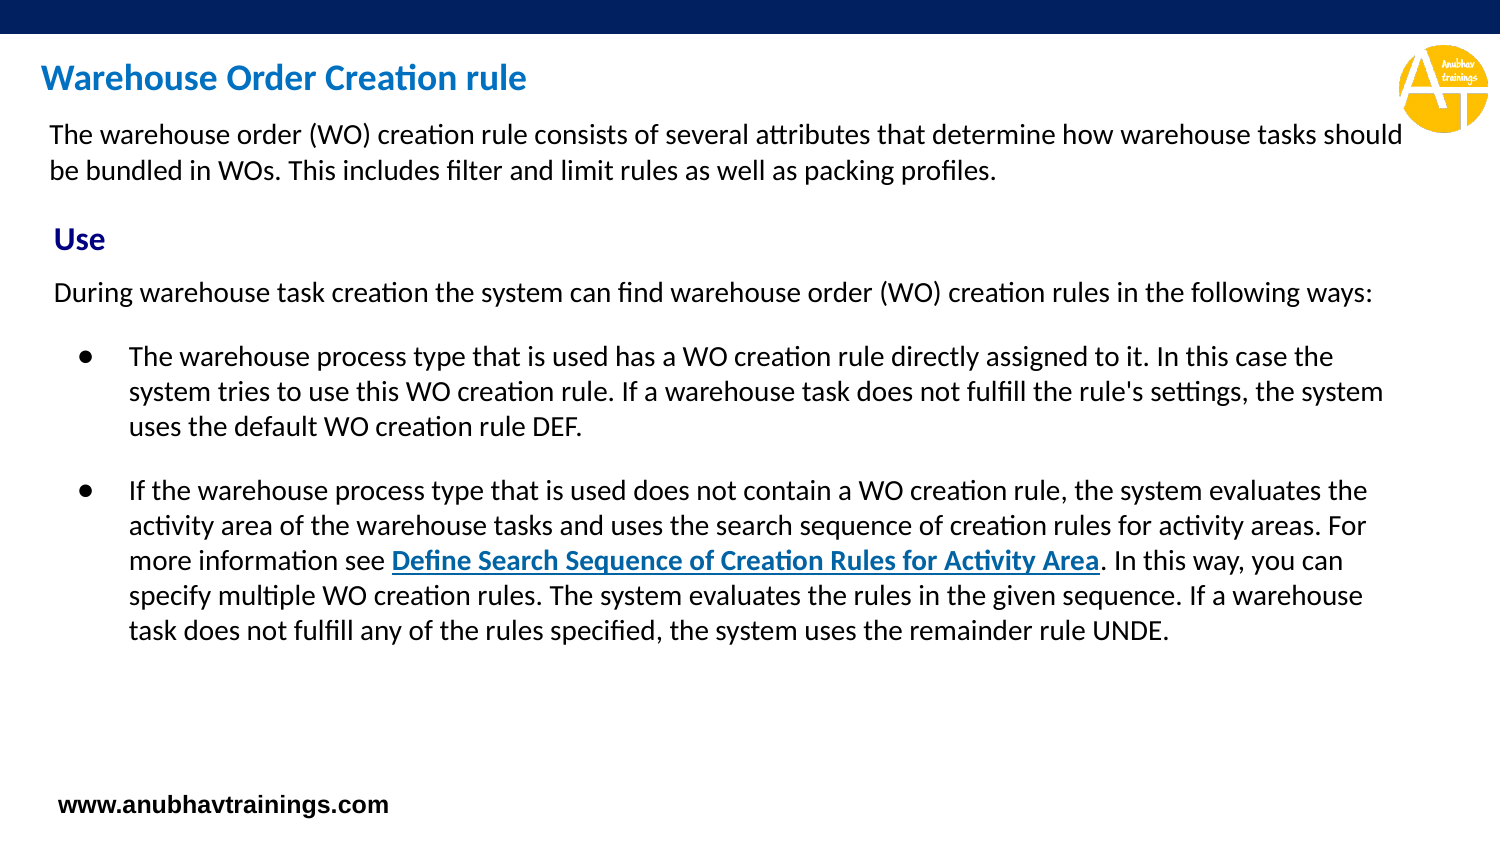

Warehouse Order Creation rule

The warehouse order (WO) creation rule consists of several attributes that determine how warehouse tasks should be bundled in WOs. This includes filter and limit rules as well as packing profiles.
Use
During warehouse task creation the system can find warehouse order (WO) creation rules in the following ways:
The warehouse process type that is used has a WO creation rule directly assigned to it. In this case the system tries to use this WO creation rule. If a warehouse task does not fulfill the rule's settings, the system uses the default WO creation rule DEF.
If the warehouse process type that is used does not contain a WO creation rule, the system evaluates the activity area of the warehouse tasks and uses the search sequence of creation rules for activity areas. For more information see Define Search Sequence of Creation Rules for Activity Area. In this way, you can specify multiple WO creation rules. The system evaluates the rules in the given sequence. If a warehouse task does not fulfill any of the rules specified, the system uses the remainder rule UNDE.
www.anubhavtrainings.com